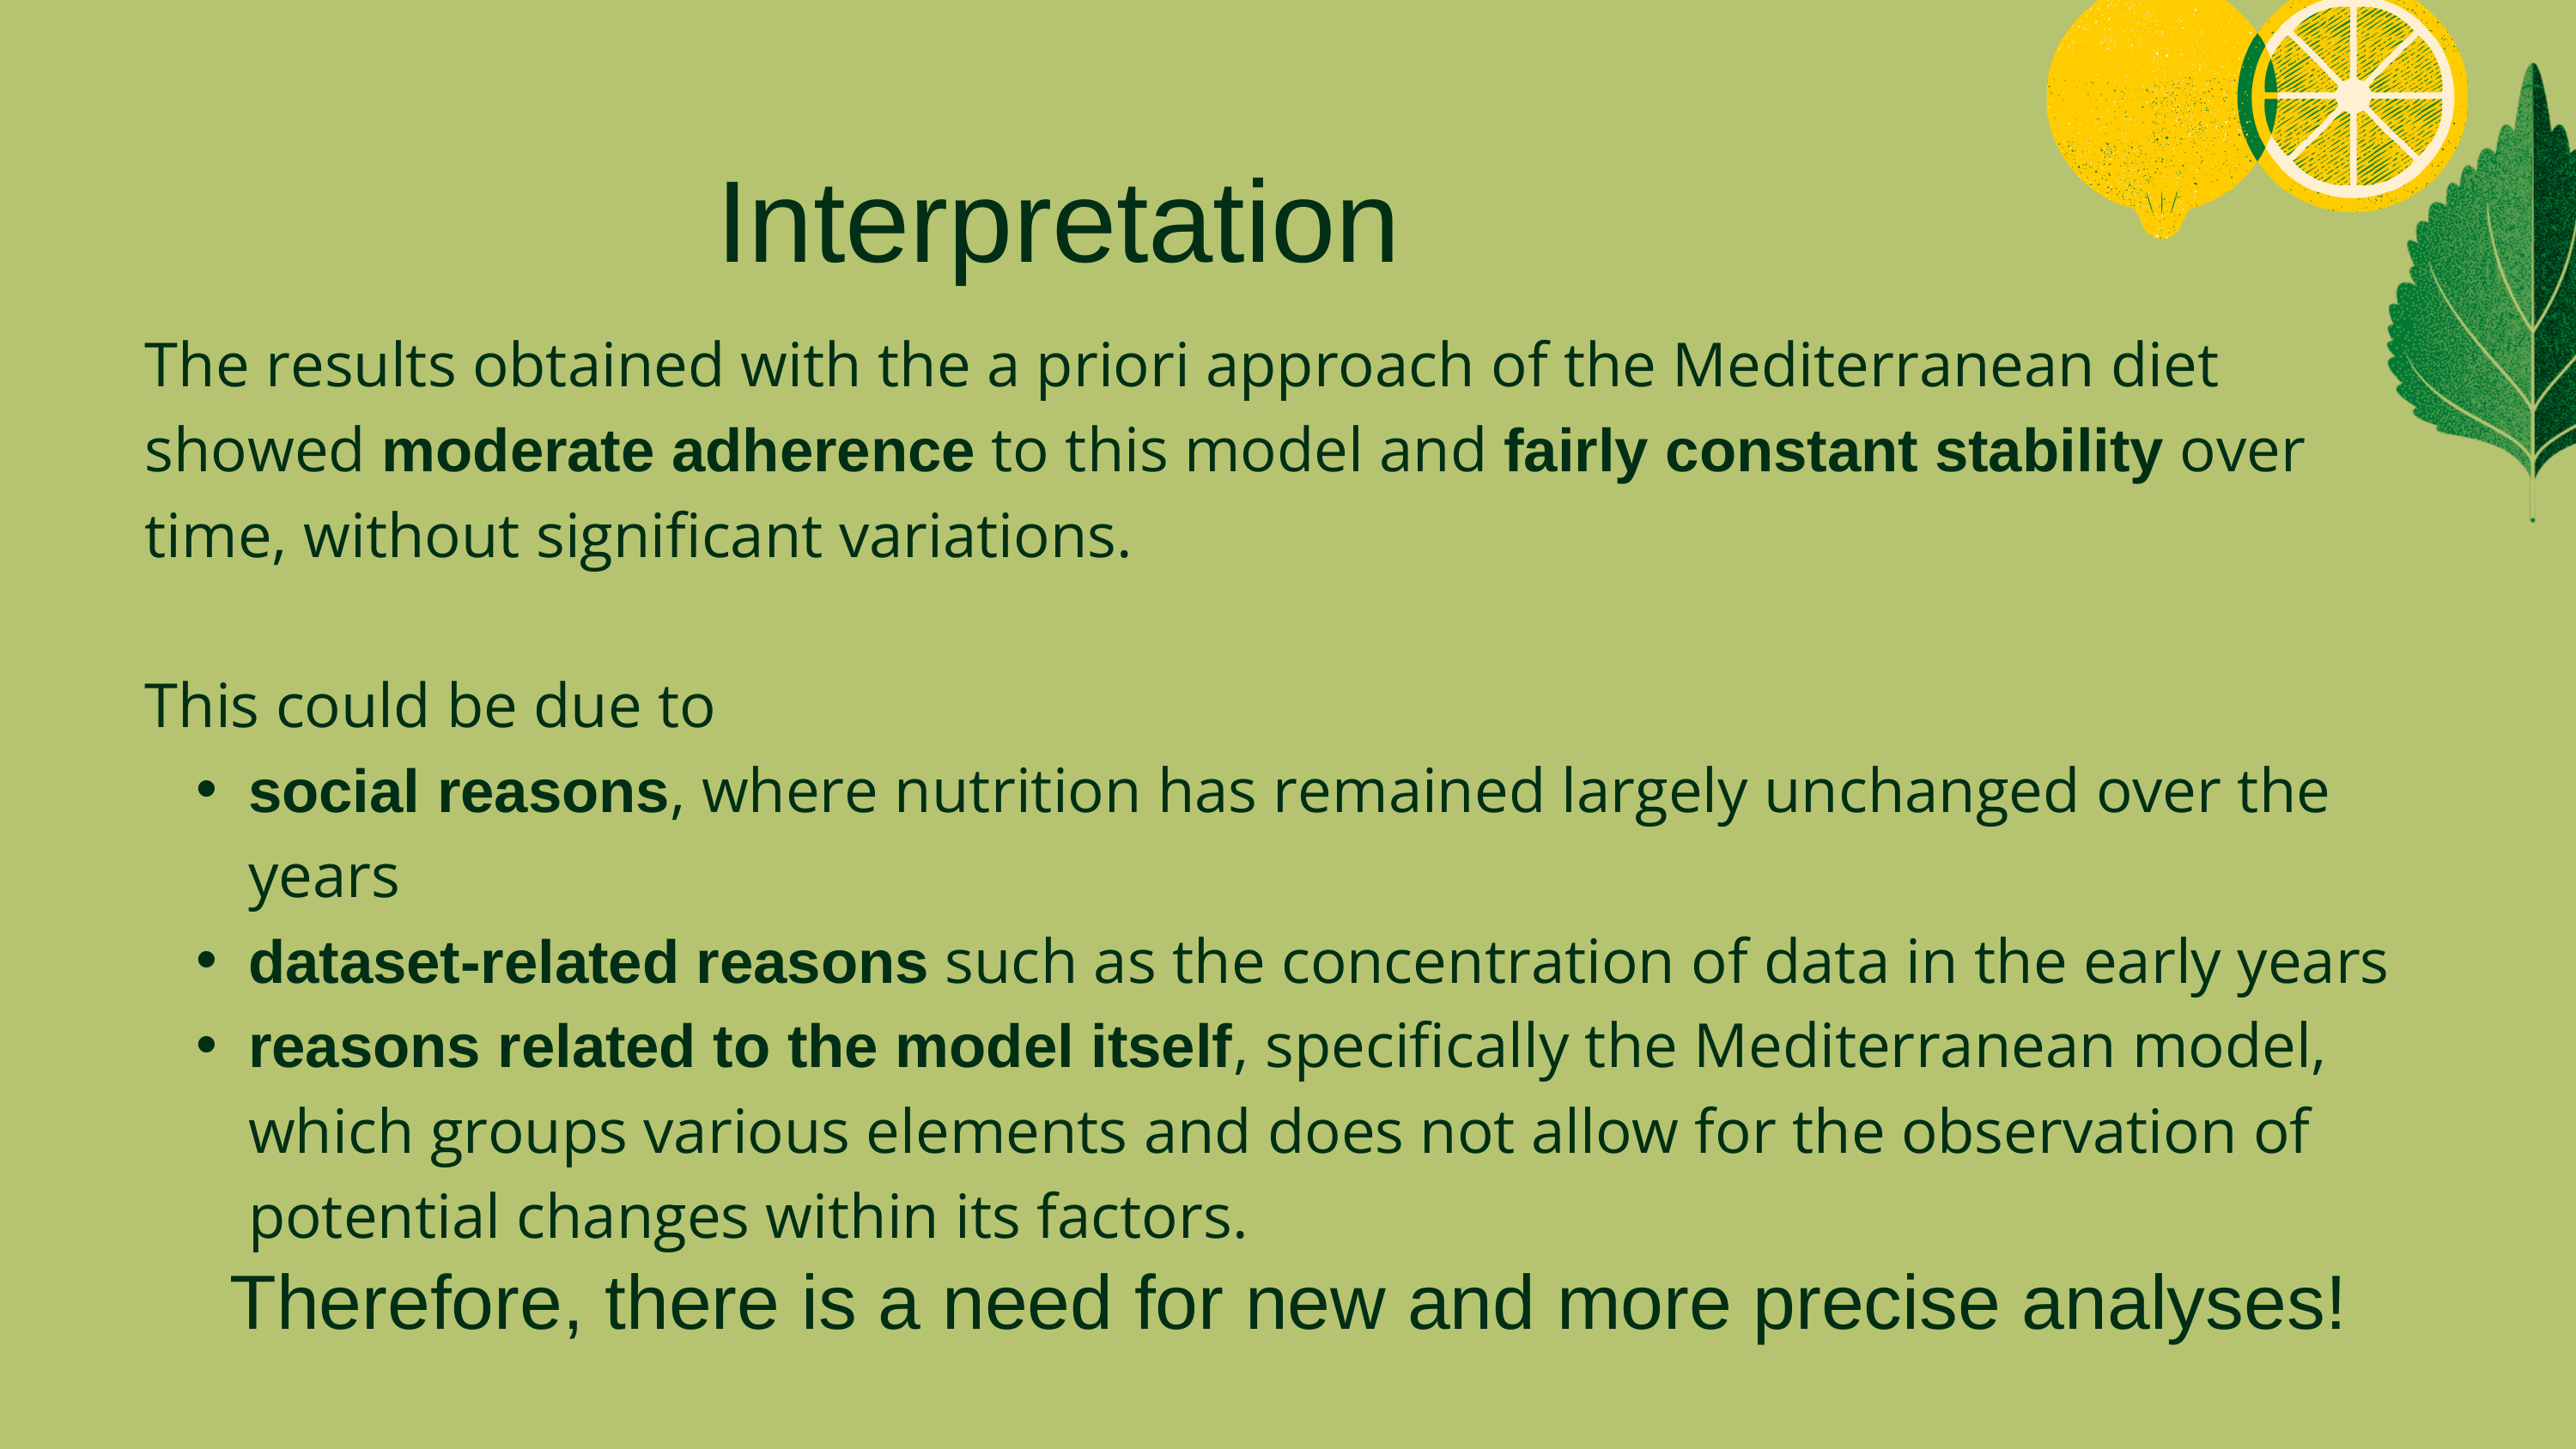

Interpretation
The results obtained with the a priori approach of the Mediterranean diet showed moderate adherence to this model and fairly constant stability over time, without significant variations.

This could be due to
social reasons, where nutrition has remained largely unchanged over the years
dataset-related reasons such as the concentration of data in the early years
reasons related to the model itself, specifically the Mediterranean model, which groups various elements and does not allow for the observation of potential changes within its factors.
Therefore, there is a need for new and more precise analyses!